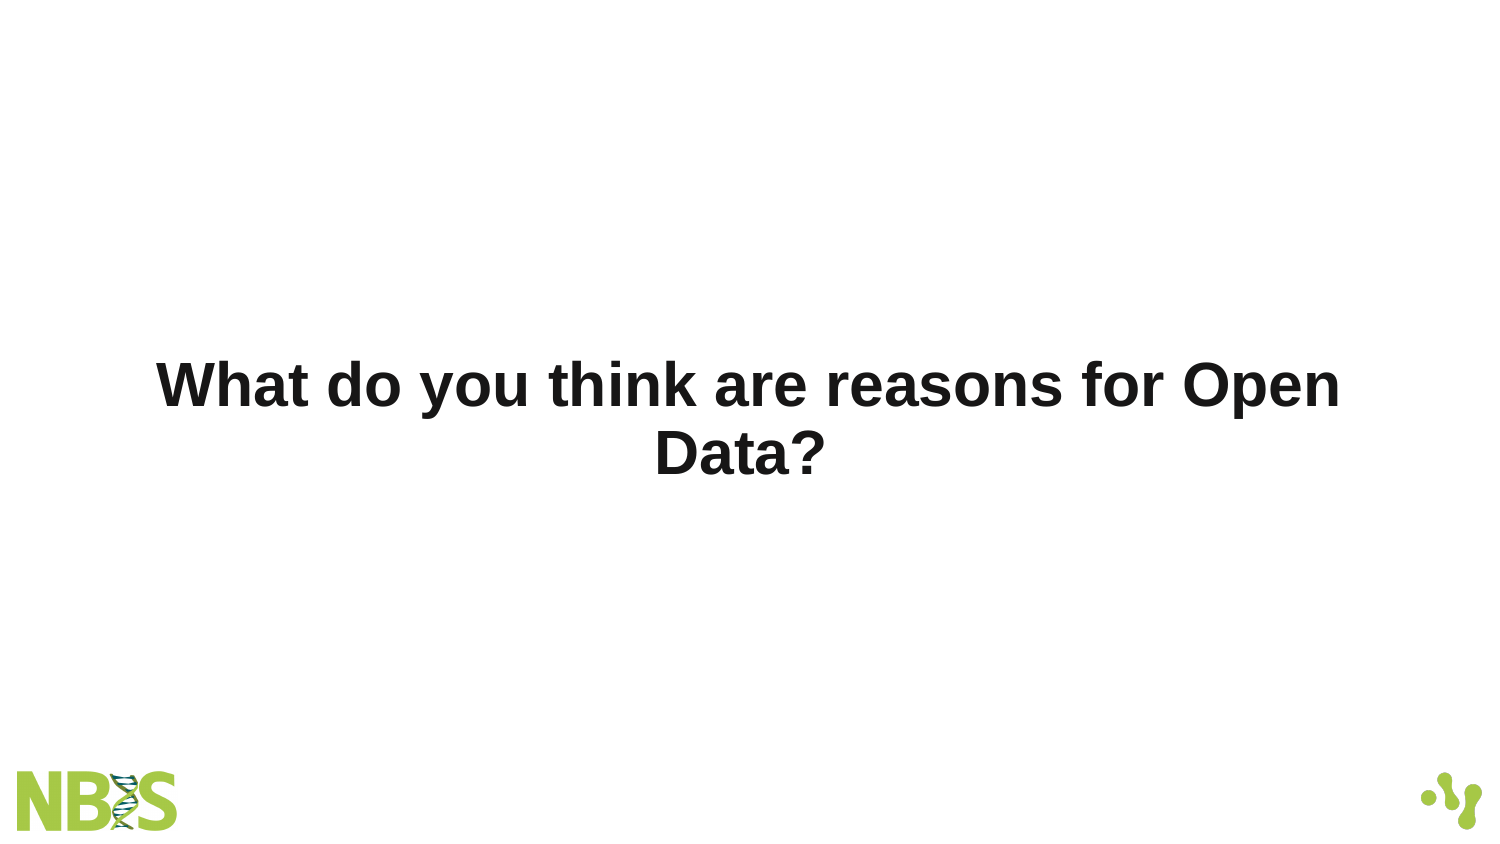

What do you think are reasons for Open Data?